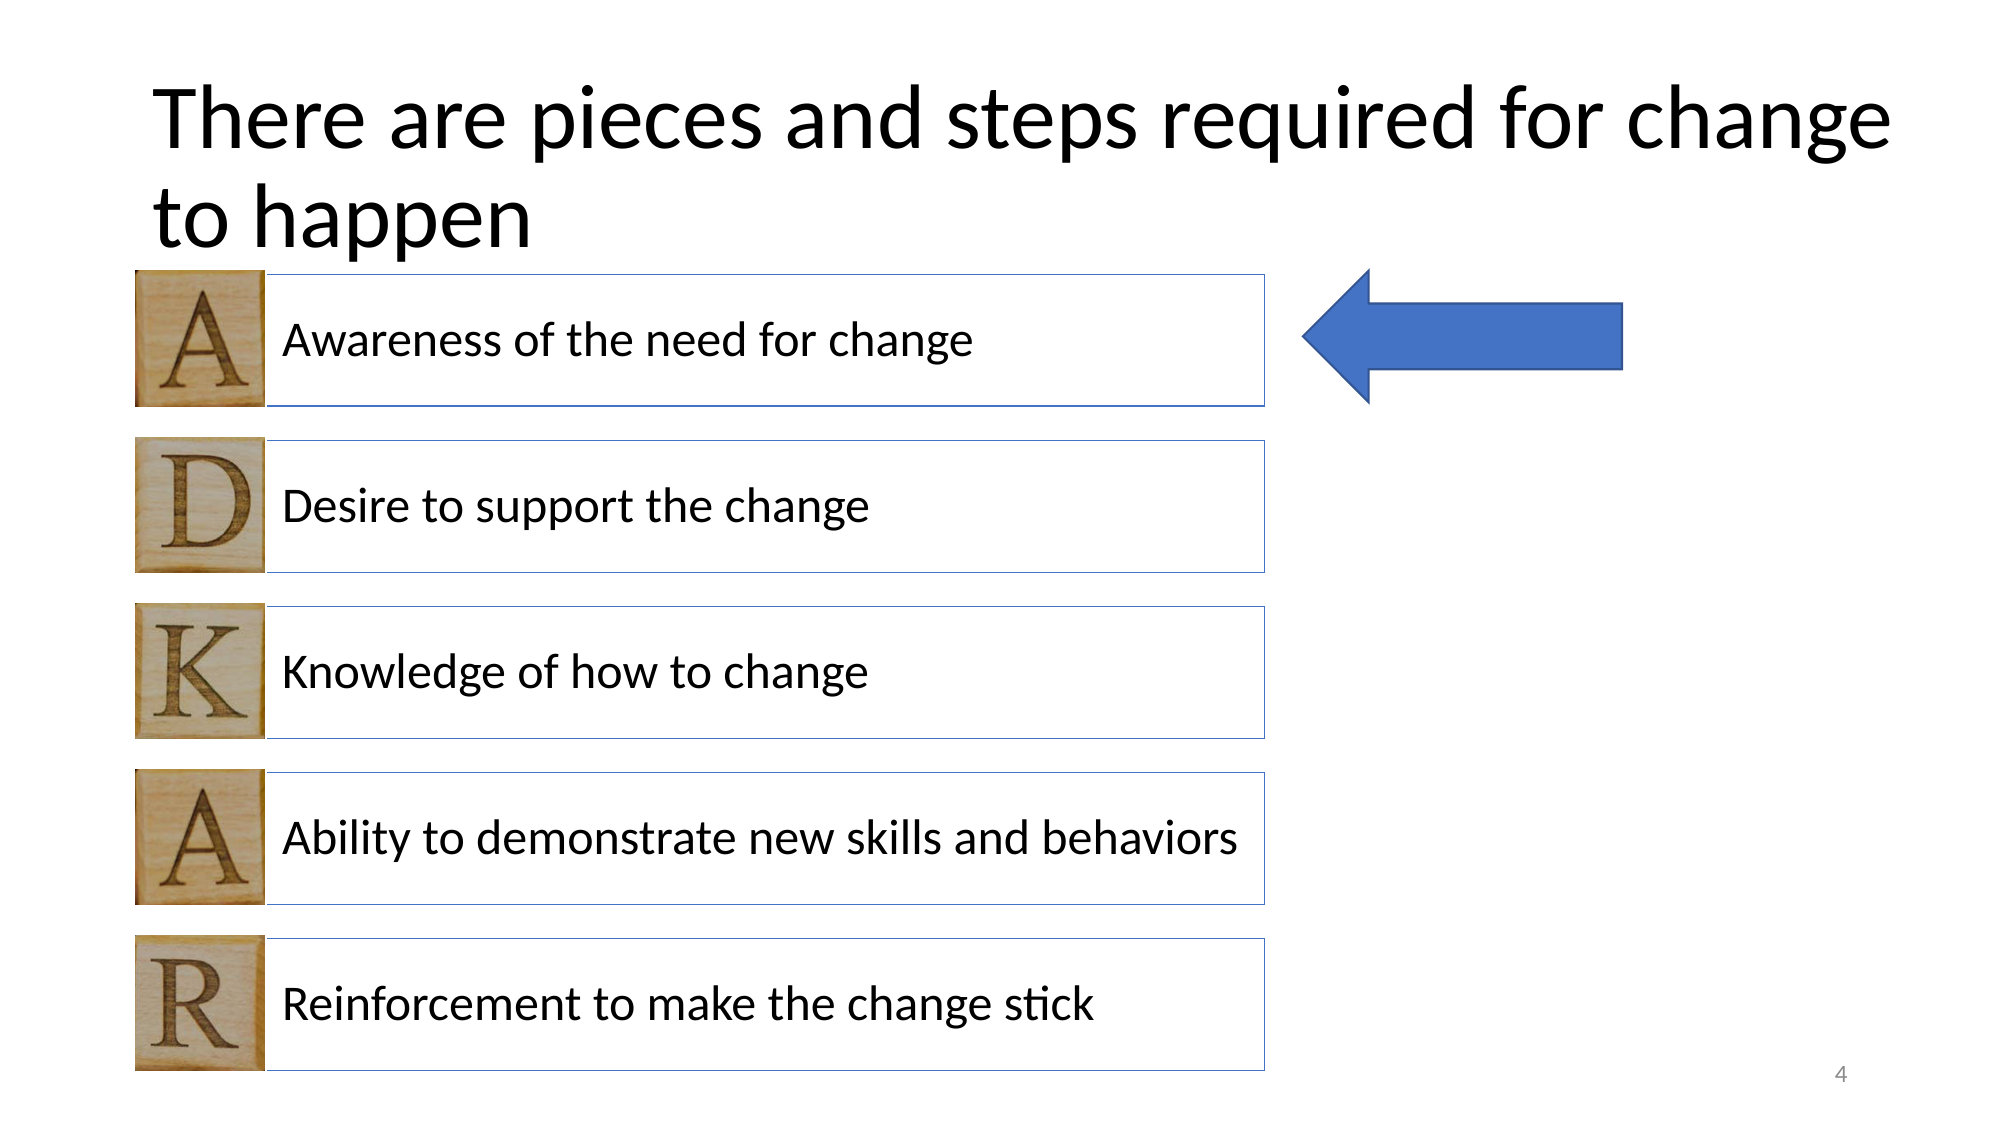

# There are pieces and steps required for change to happen
Awareness of the need for change
Desire to support the change
Knowledge of how to change
Ability to demonstrate new skills and behaviors
Reinforcement to make the change stick

4